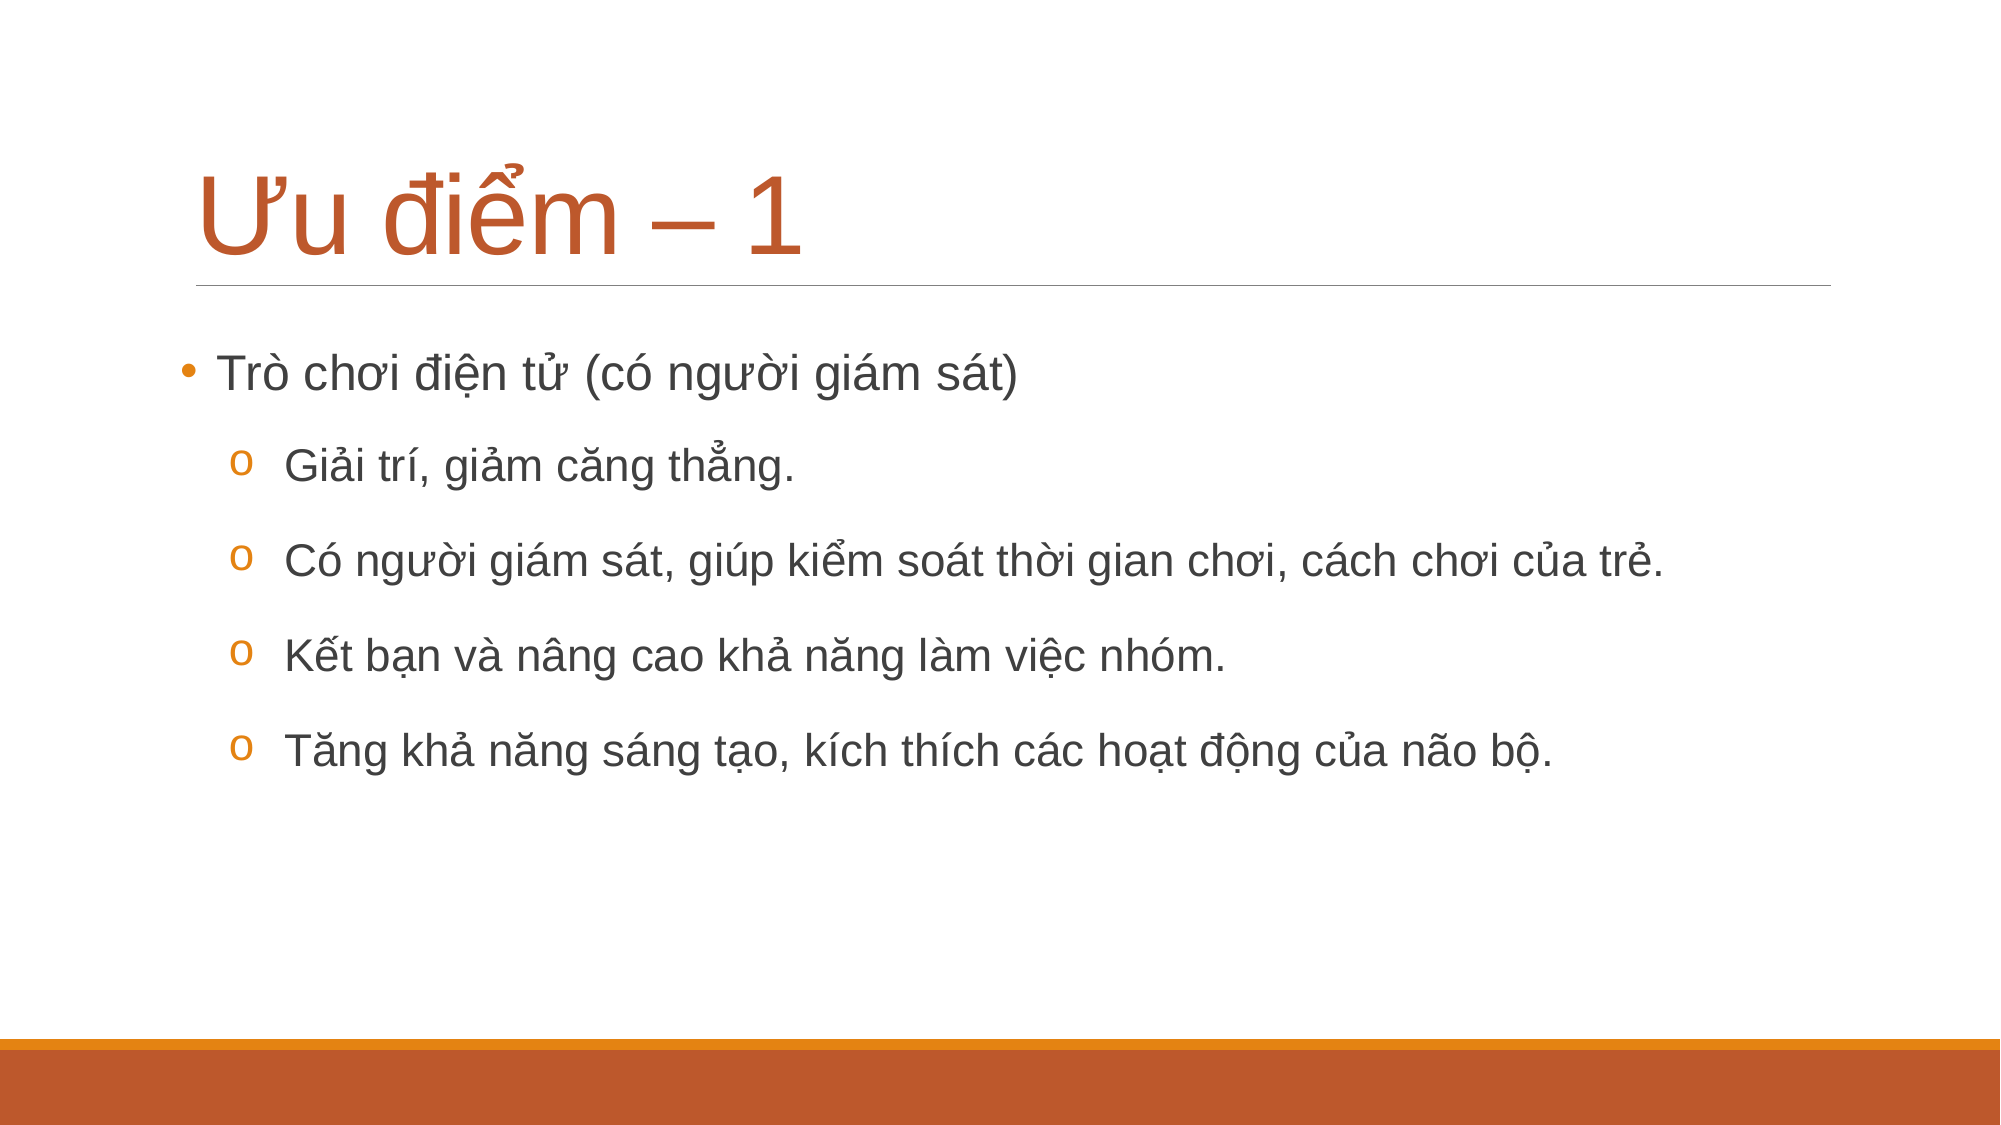

# Ưu điểm – 1
Trò chơi điện tử (có người giám sát)
Giải trí, giảm căng thẳng.
Có người giám sát, giúp kiểm soát thời gian chơi, cách chơi của trẻ.
Kết bạn và nâng cao khả năng làm việc nhóm.
Tăng khả năng sáng tạo, kích thích các hoạt động của não bộ.

14